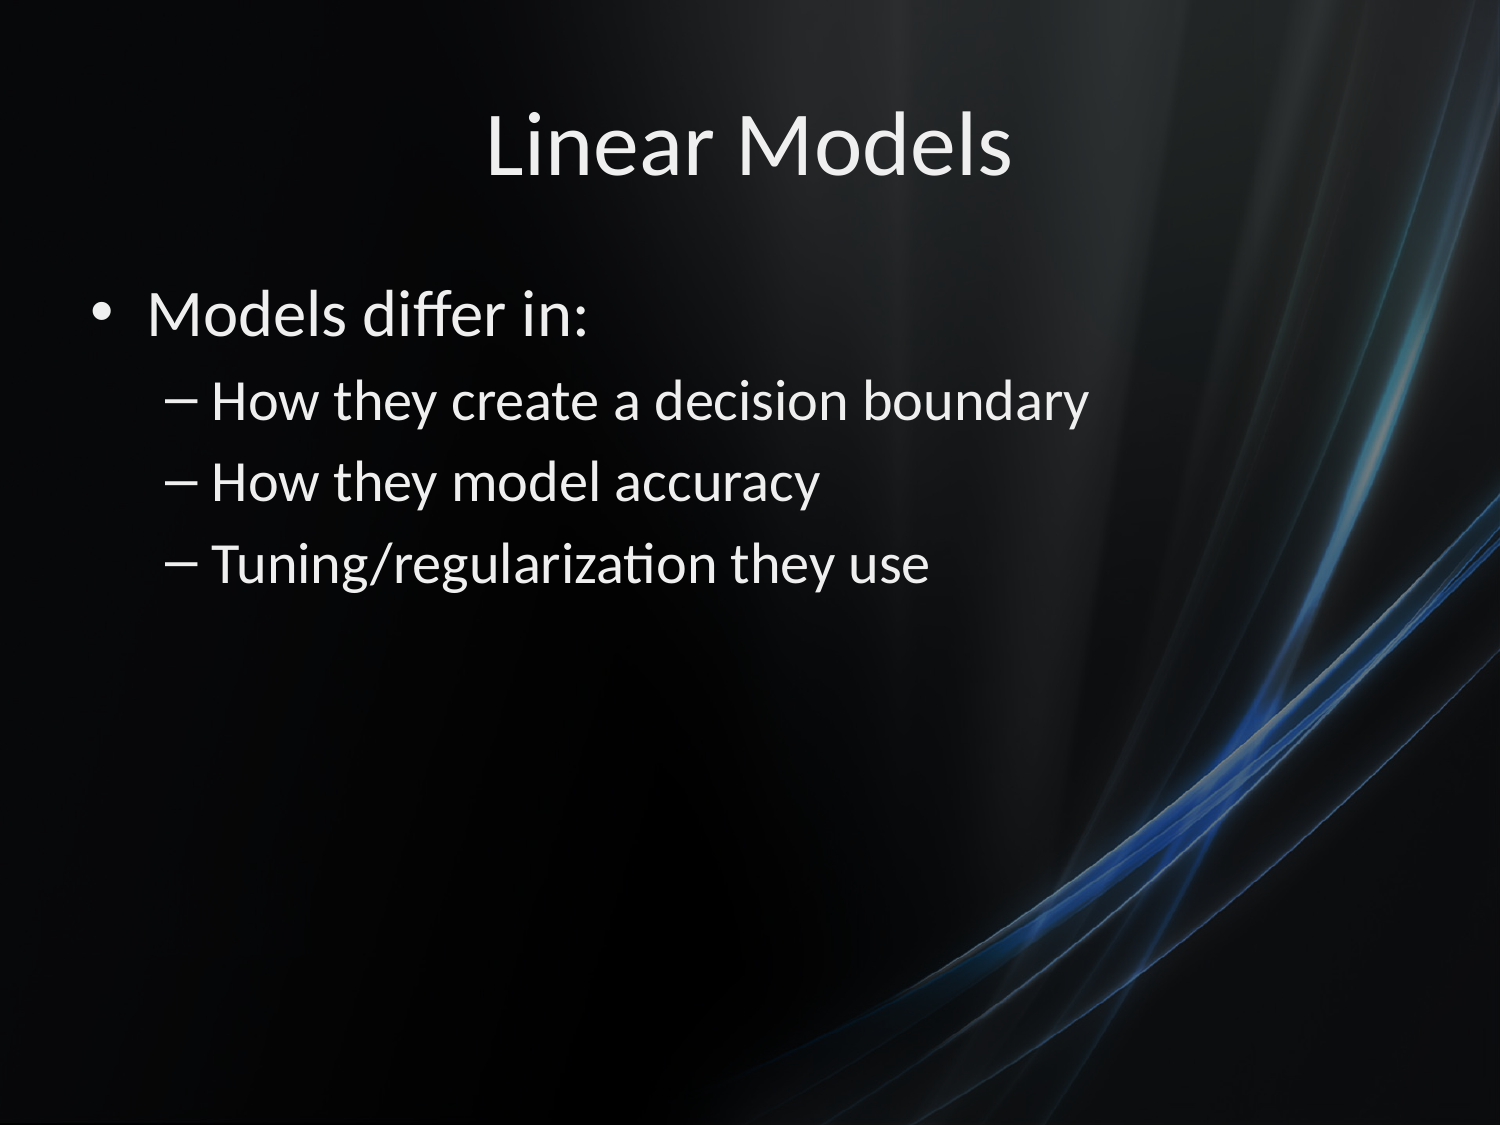

# Linear Models
Models differ in:
How they create a decision boundary
How they model accuracy
Tuning/regularization they use